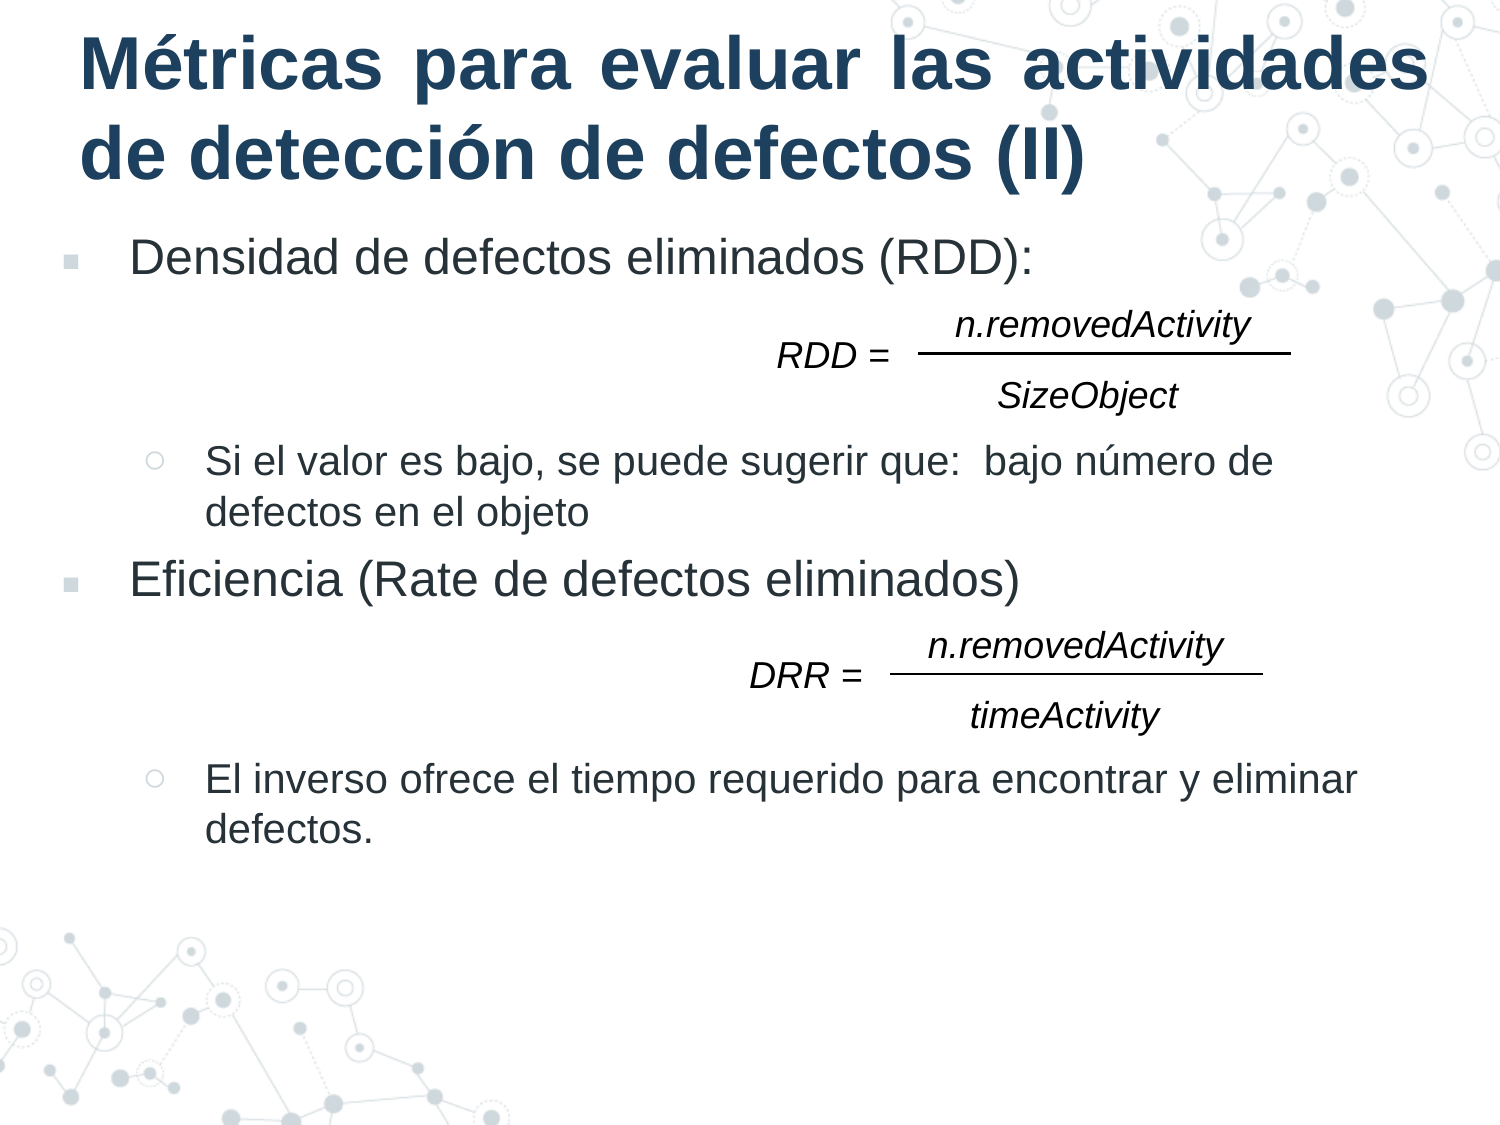

# Métricas para evaluar las actividades de detección de defectos (II)
Densidad de defectos eliminados (RDD):

Si el valor es bajo, se puede sugerir que:  bajo número de defectos en el objeto
Eficiencia (Rate de defectos eliminados)

El inverso ofrece el tiempo requerido para encontrar y eliminar defectos.

n.removedActivity
RDD =
SizeObject
n.removedActivity
DRR =
timeActivity